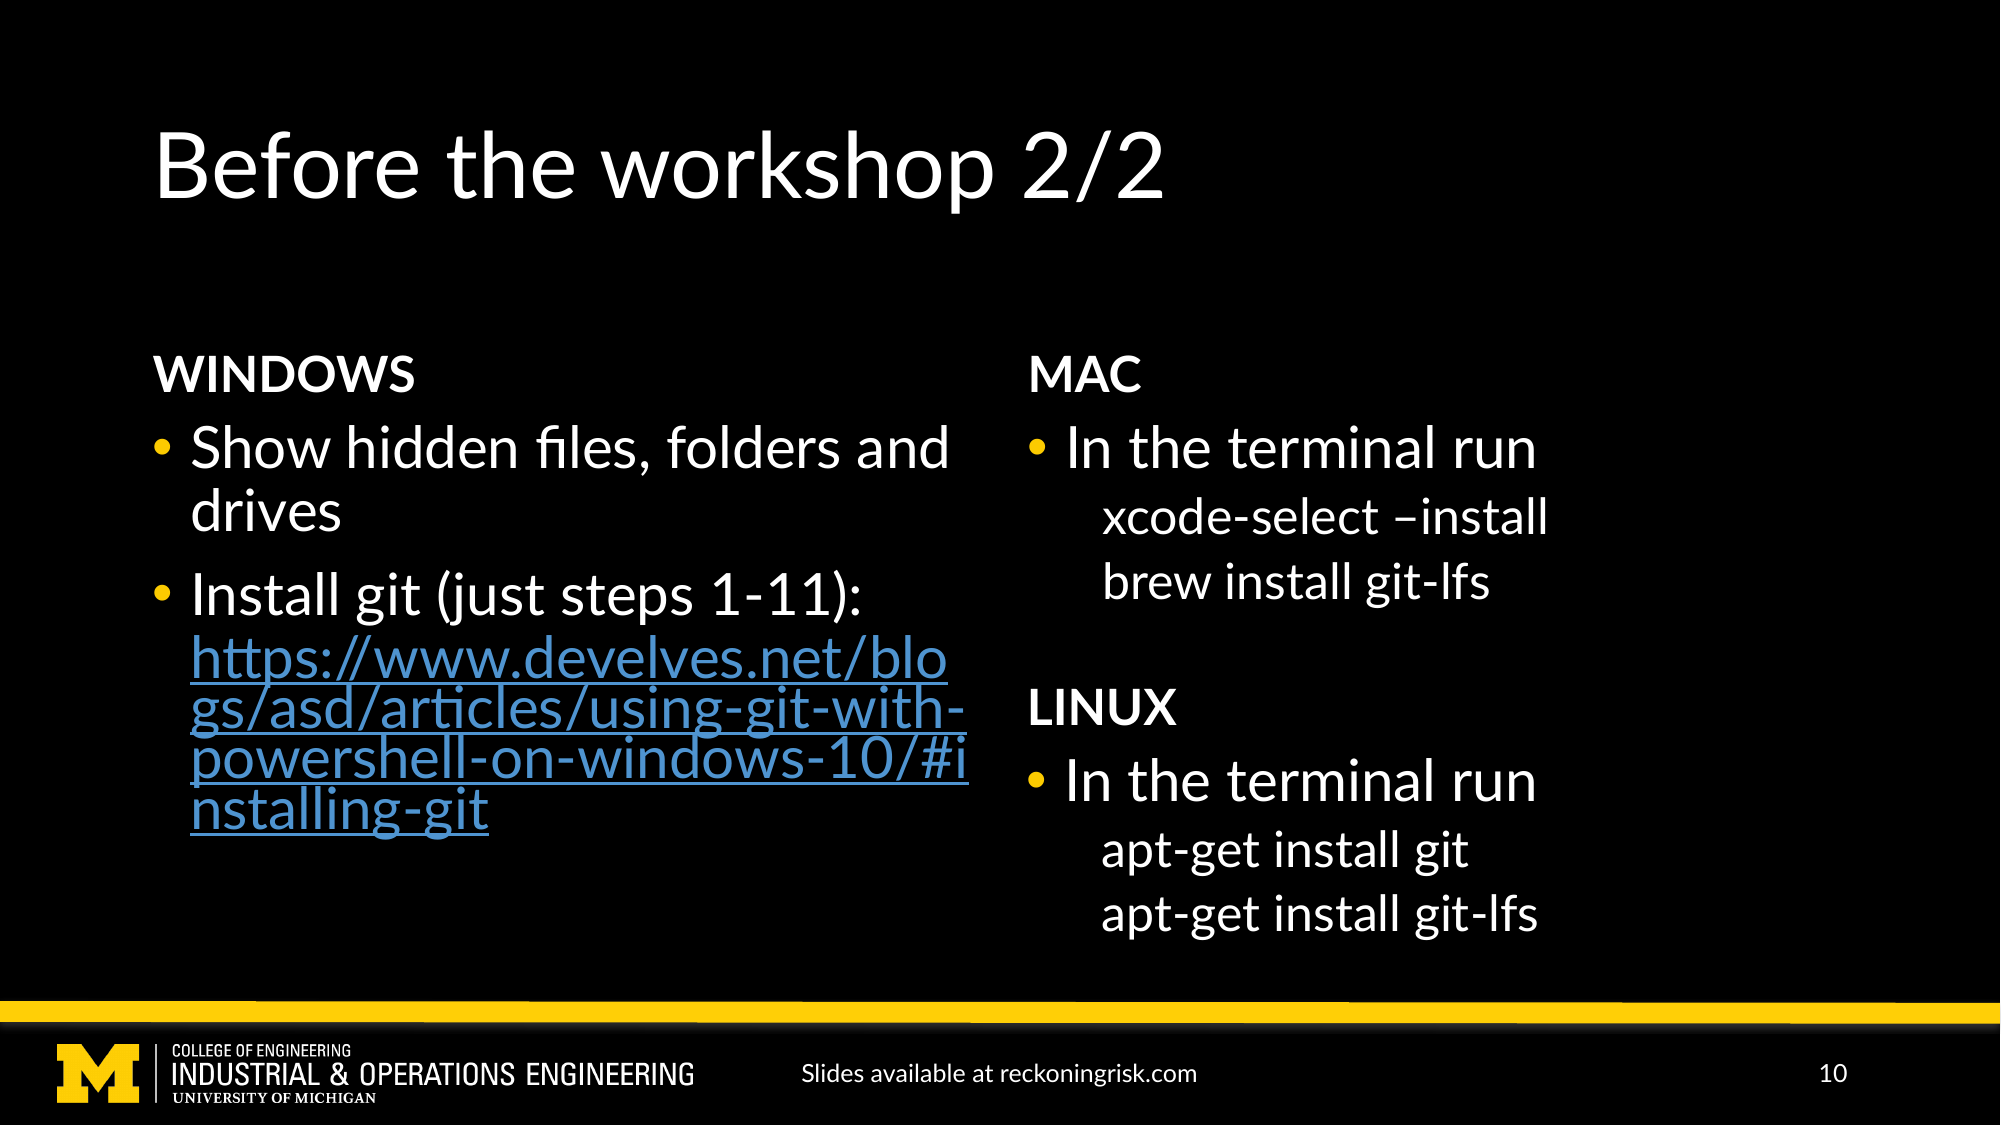

# Before the workshop 2/2
WINDOWS
MAC
In the terminal run
xcode-select –install
brew install git-lfs

Show hidden files, folders and drives
Install git (just steps 1-11): https://www.develves.net/blogs/asd/articles/using-git-with-powershell-on-windows-10/#installing-git
LINUX
In the terminal run
apt-get install git
apt-get install git-lfs
Slides available at reckoningrisk.com
10